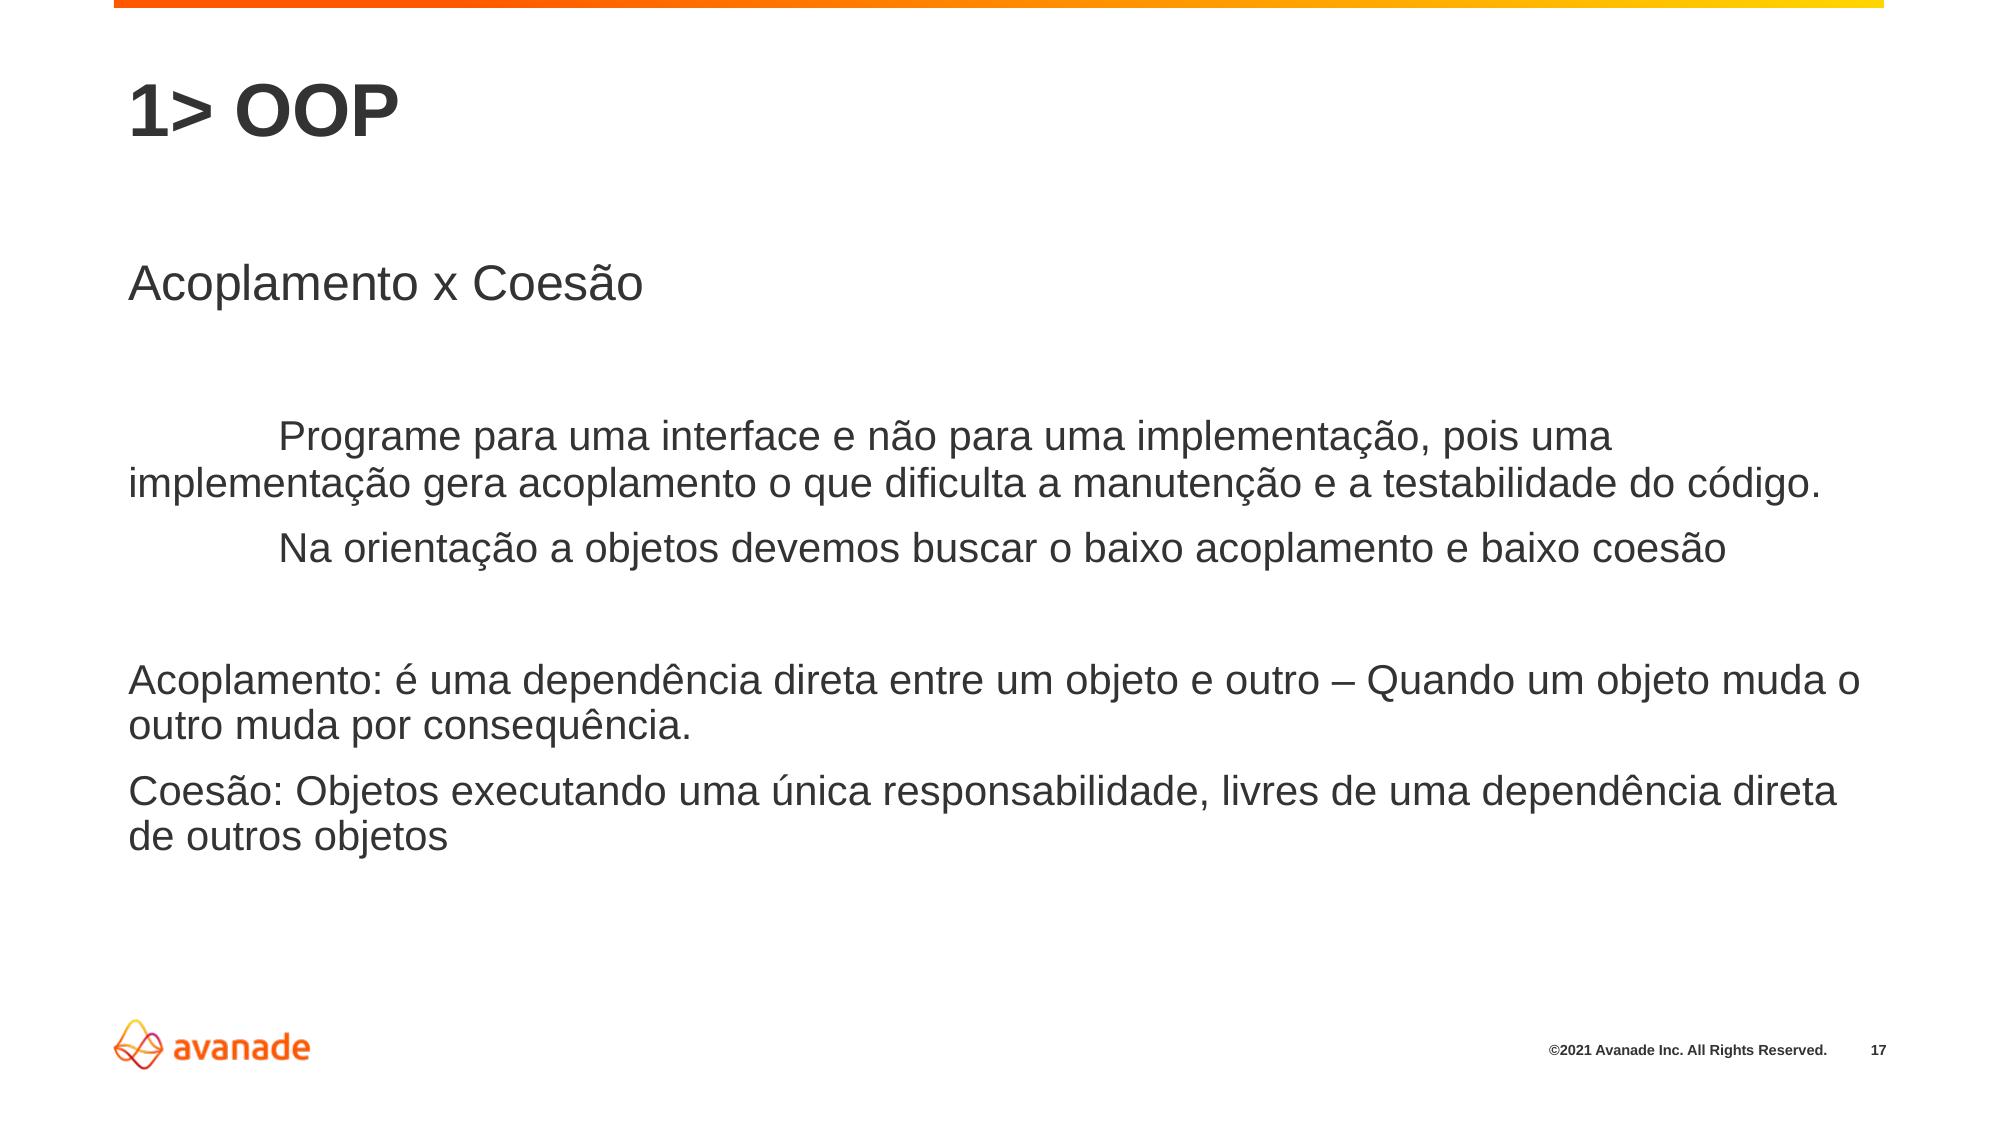

# 1> OOP
Acoplamento x Coesão

	Programe para uma interface e não para uma implementação, pois uma implementação gera acoplamento o que dificulta a manutenção e a testabilidade do código.
	Na orientação a objetos devemos buscar o baixo acoplamento e baixo coesão

Acoplamento: é uma dependência direta entre um objeto e outro – Quando um objeto muda o outro muda por consequência.
Coesão: Objetos executando uma única responsabilidade, livres de uma dependência direta de outros objetos